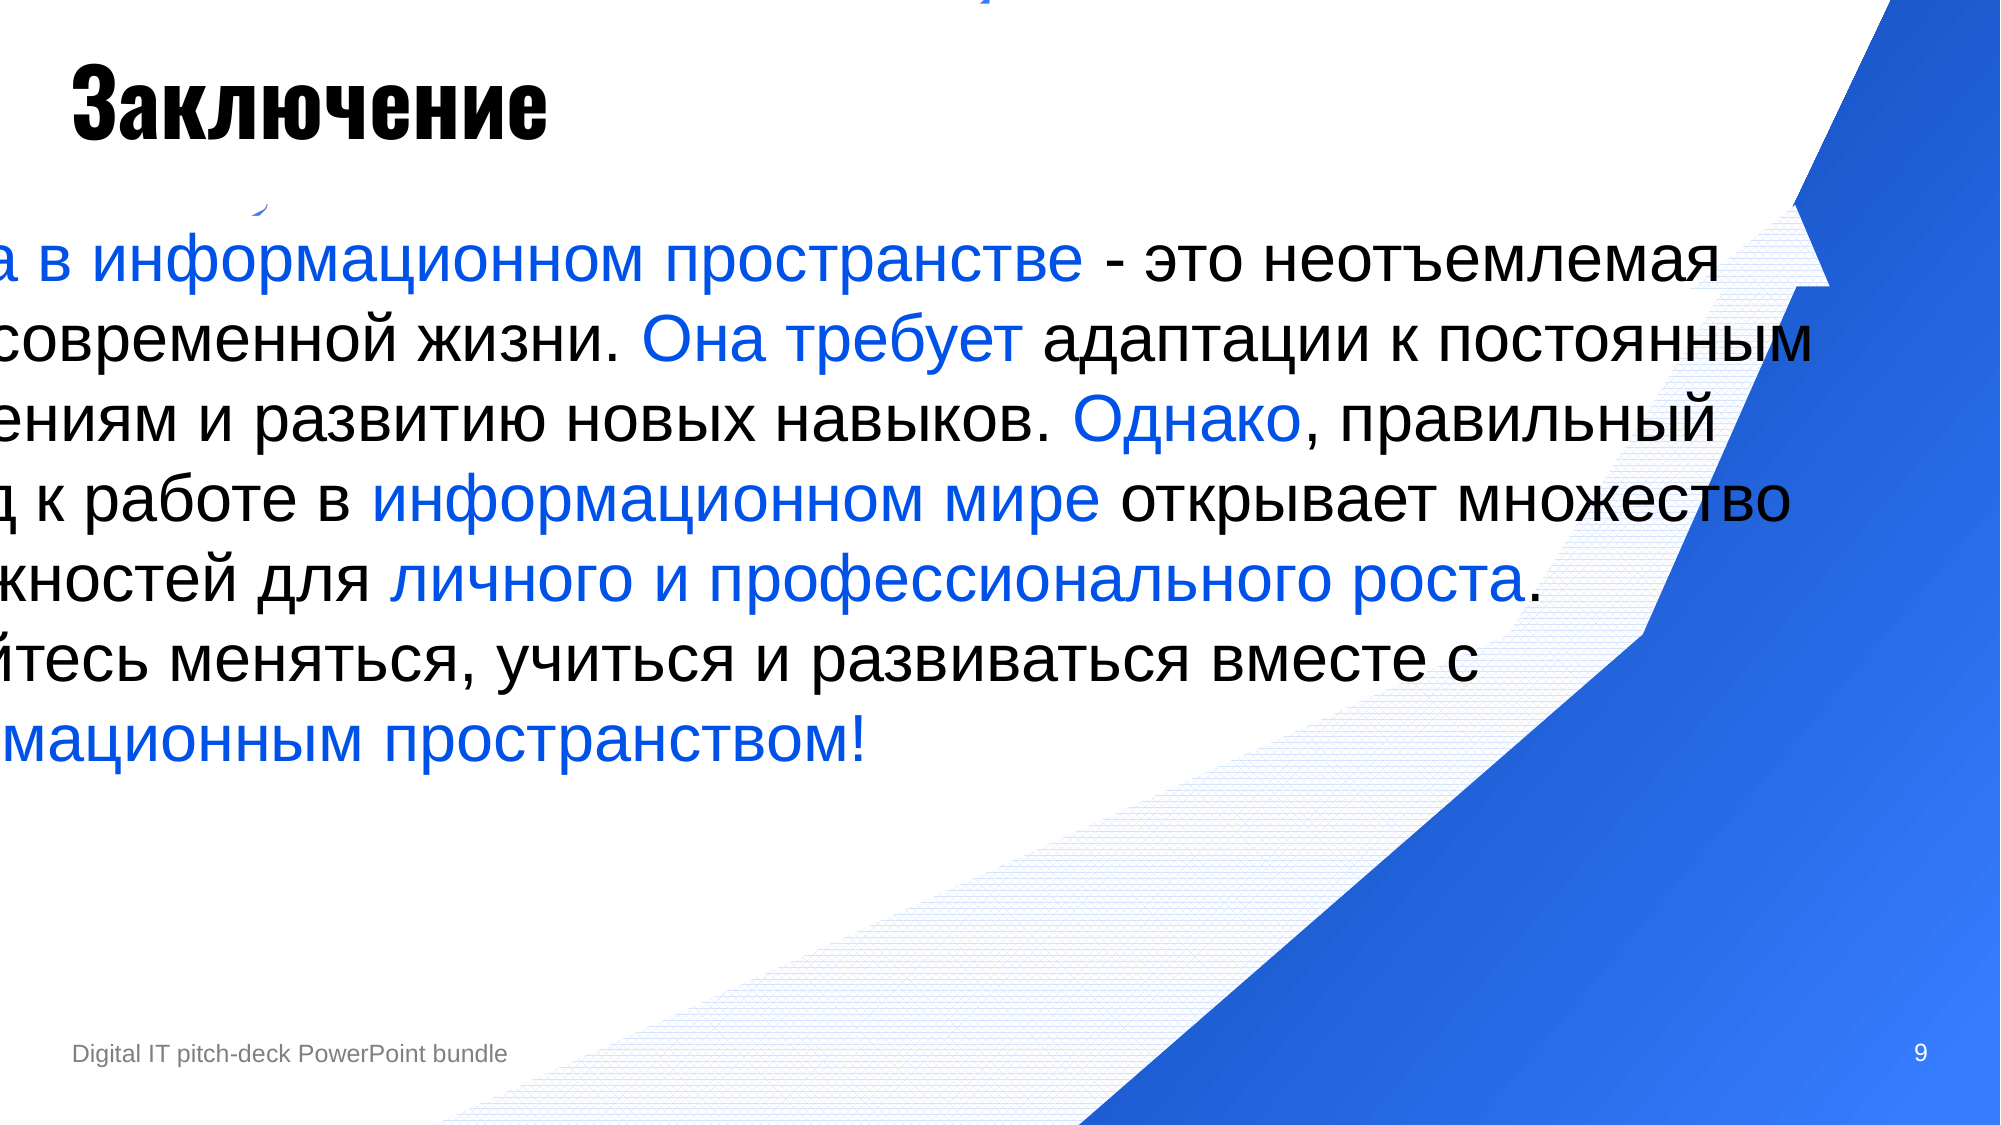

# Заключение

Работа в информационном пространстве - это неотъемлемая
часть современной жизни. Она требует адаптации к постоянным
изменениям и развитию новых навыков. Однако, правильный
подход к работе в информационном мире открывает множество
возможностей для личного и профессионального роста.
Не бойтесь меняться, учиться и развиваться вместе с
информационным пространством!

9